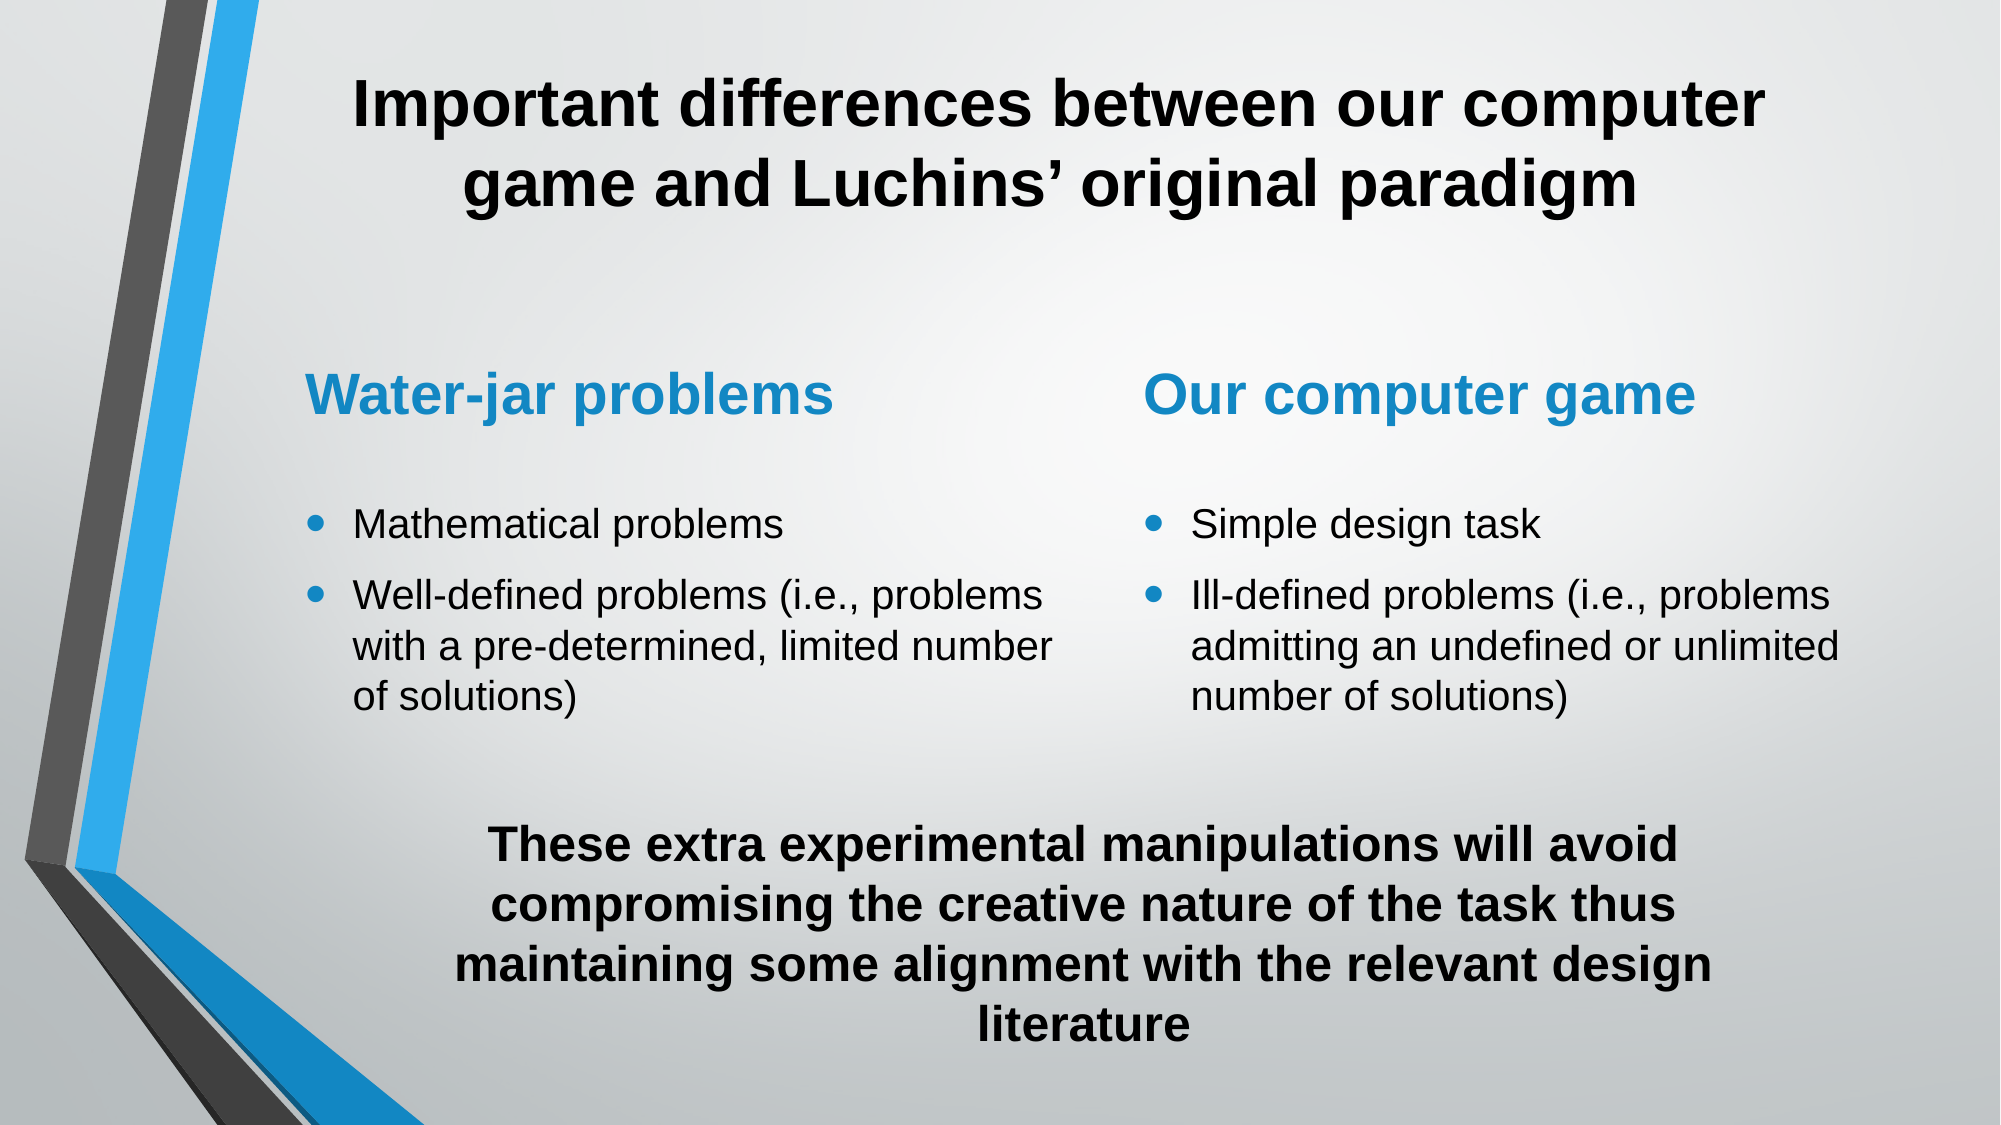

# Important differences between our computer game and Luchins’ original paradigm
Water-jar problems
Our computer game
Mathematical problems
Well-defined problems (i.e., problems with a pre-determined, limited number of solutions)
Simple design task
Ill-defined problems (i.e., problems admitting an undefined or unlimited number of solutions)
These extra experimental manipulations will avoid compromising the creative nature of the task thus maintaining some alignment with the relevant design literature